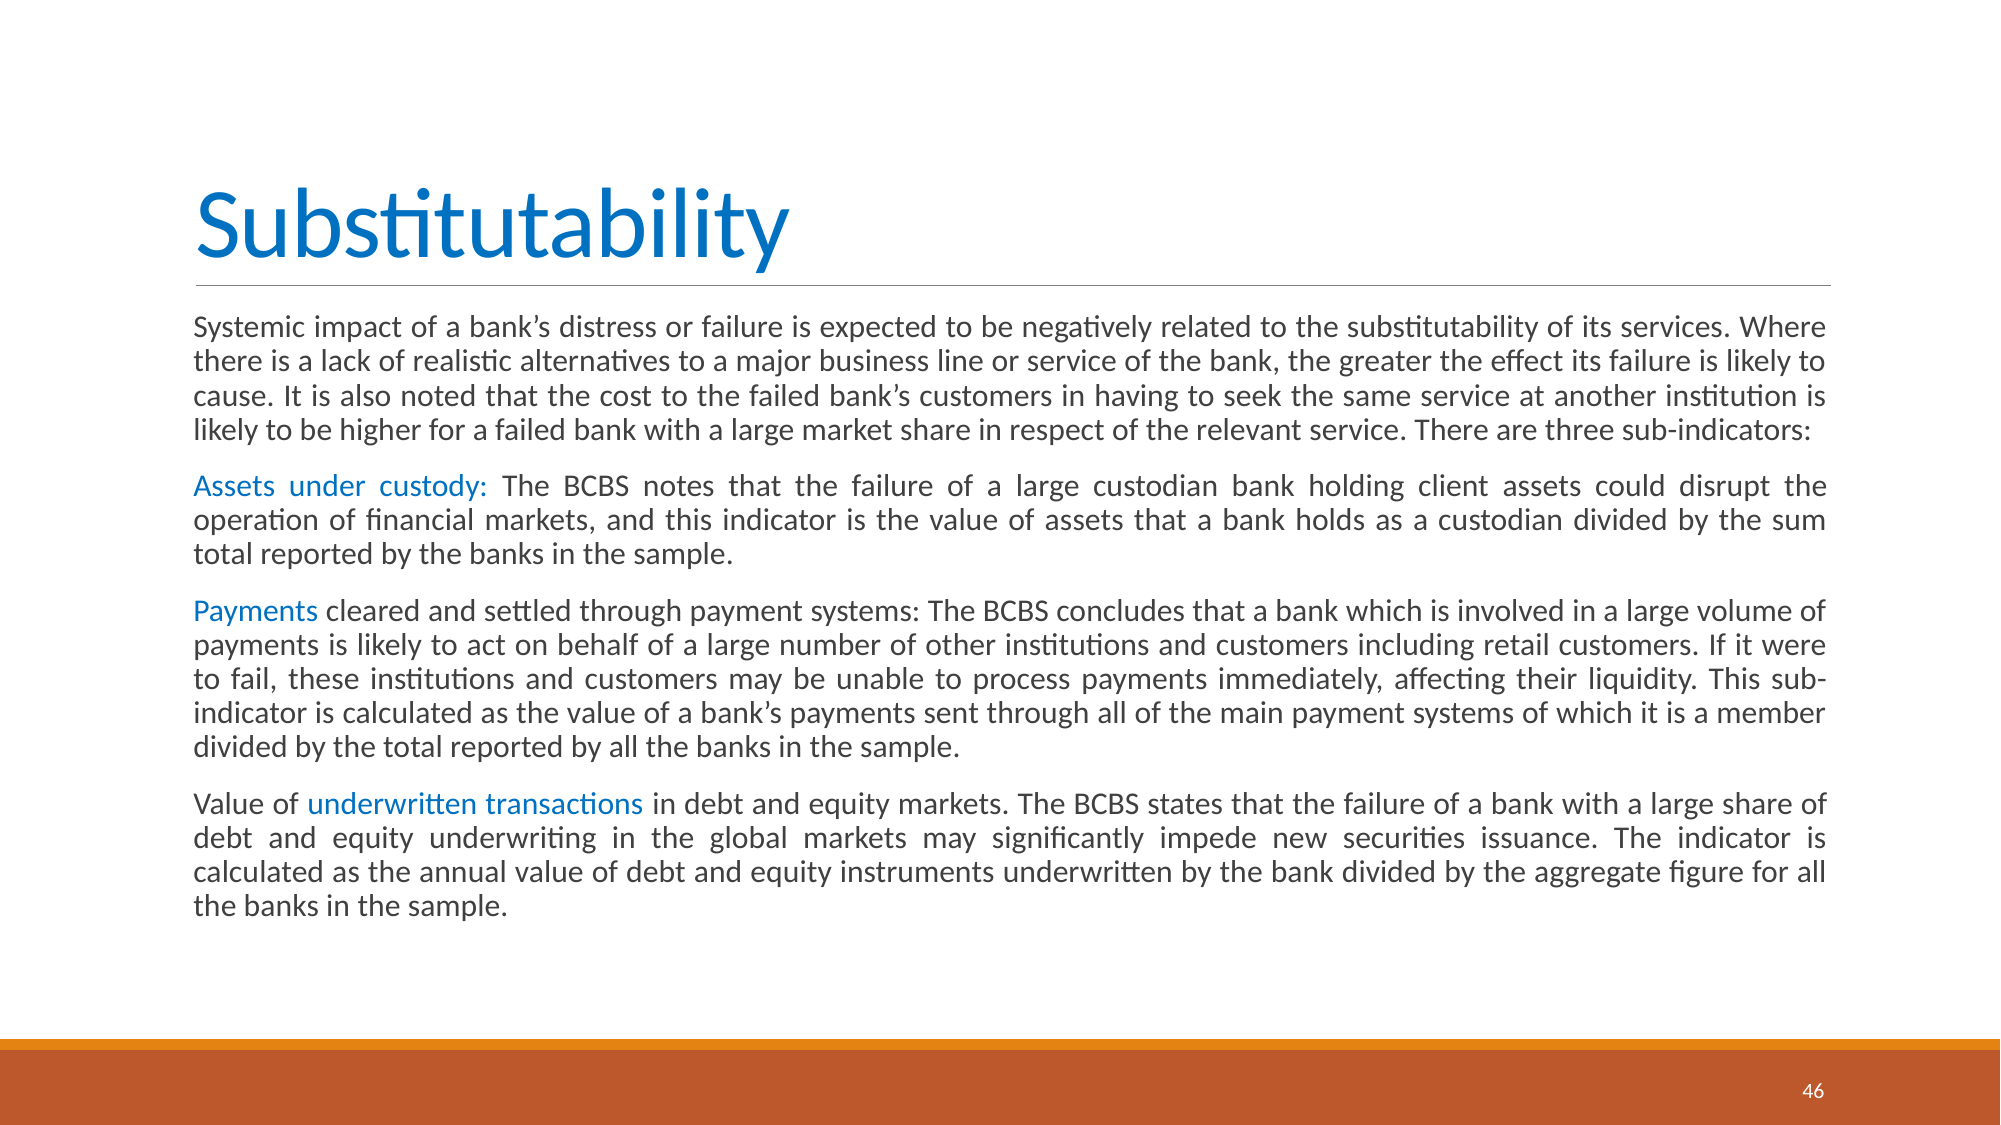

# Substitutability
Systemic impact of a bank’s distress or failure is expected to be negatively related to the substitutability of its services. Where there is a lack of realistic alternatives to a major business line or service of the bank, the greater the effect its failure is likely to cause. It is also noted that the cost to the failed bank’s customers in having to seek the same service at another institution is likely to be higher for a failed bank with a large market share in respect of the relevant service. There are three sub-indicators:
Assets under custody: The BCBS notes that the failure of a large custodian bank holding client assets could disrupt the operation of financial markets, and this indicator is the value of assets that a bank holds as a custodian divided by the sum total reported by the banks in the sample.
Payments cleared and settled through payment systems: The BCBS concludes that a bank which is involved in a large volume of payments is likely to act on behalf of a large number of other institutions and customers including retail customers. If it were to fail, these institutions and customers may be unable to process payments immediately, affecting their liquidity. This sub-indicator is calculated as the value of a bank’s payments sent through all of the main payment systems of which it is a member divided by the total reported by all the banks in the sample.
Value of underwritten transactions in debt and equity markets. The BCBS states that the failure of a bank with a large share of debt and equity underwriting in the global markets may significantly impede new securities issuance. The indicator is calculated as the annual value of debt and equity instruments underwritten by the bank divided by the aggregate figure for all the banks in the sample.
46